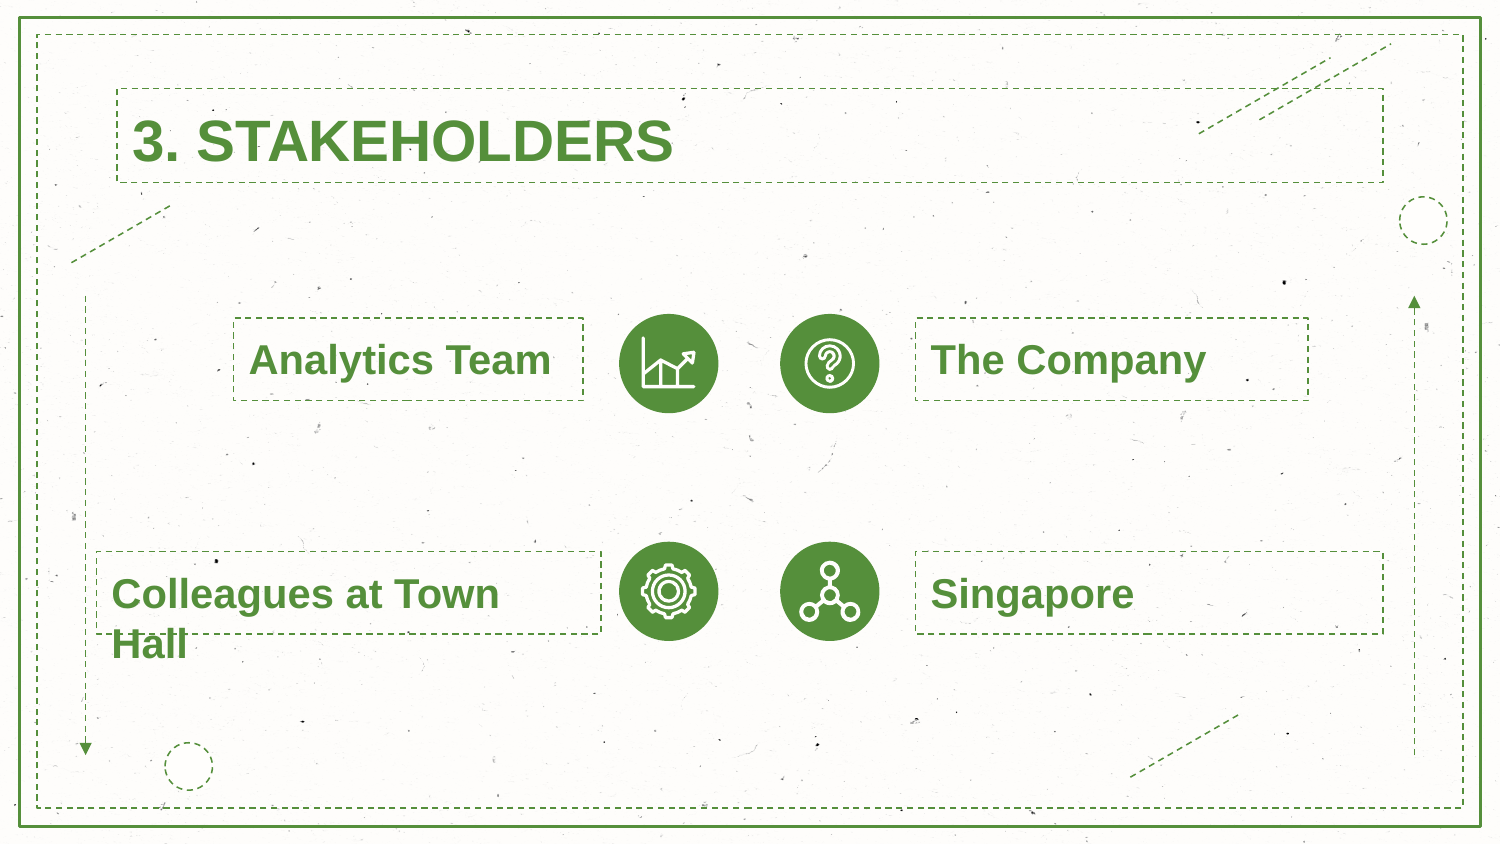

# 3. STAKEHOLDERS

Analytics Team
The Company

Colleagues at Town Hall
Singapore